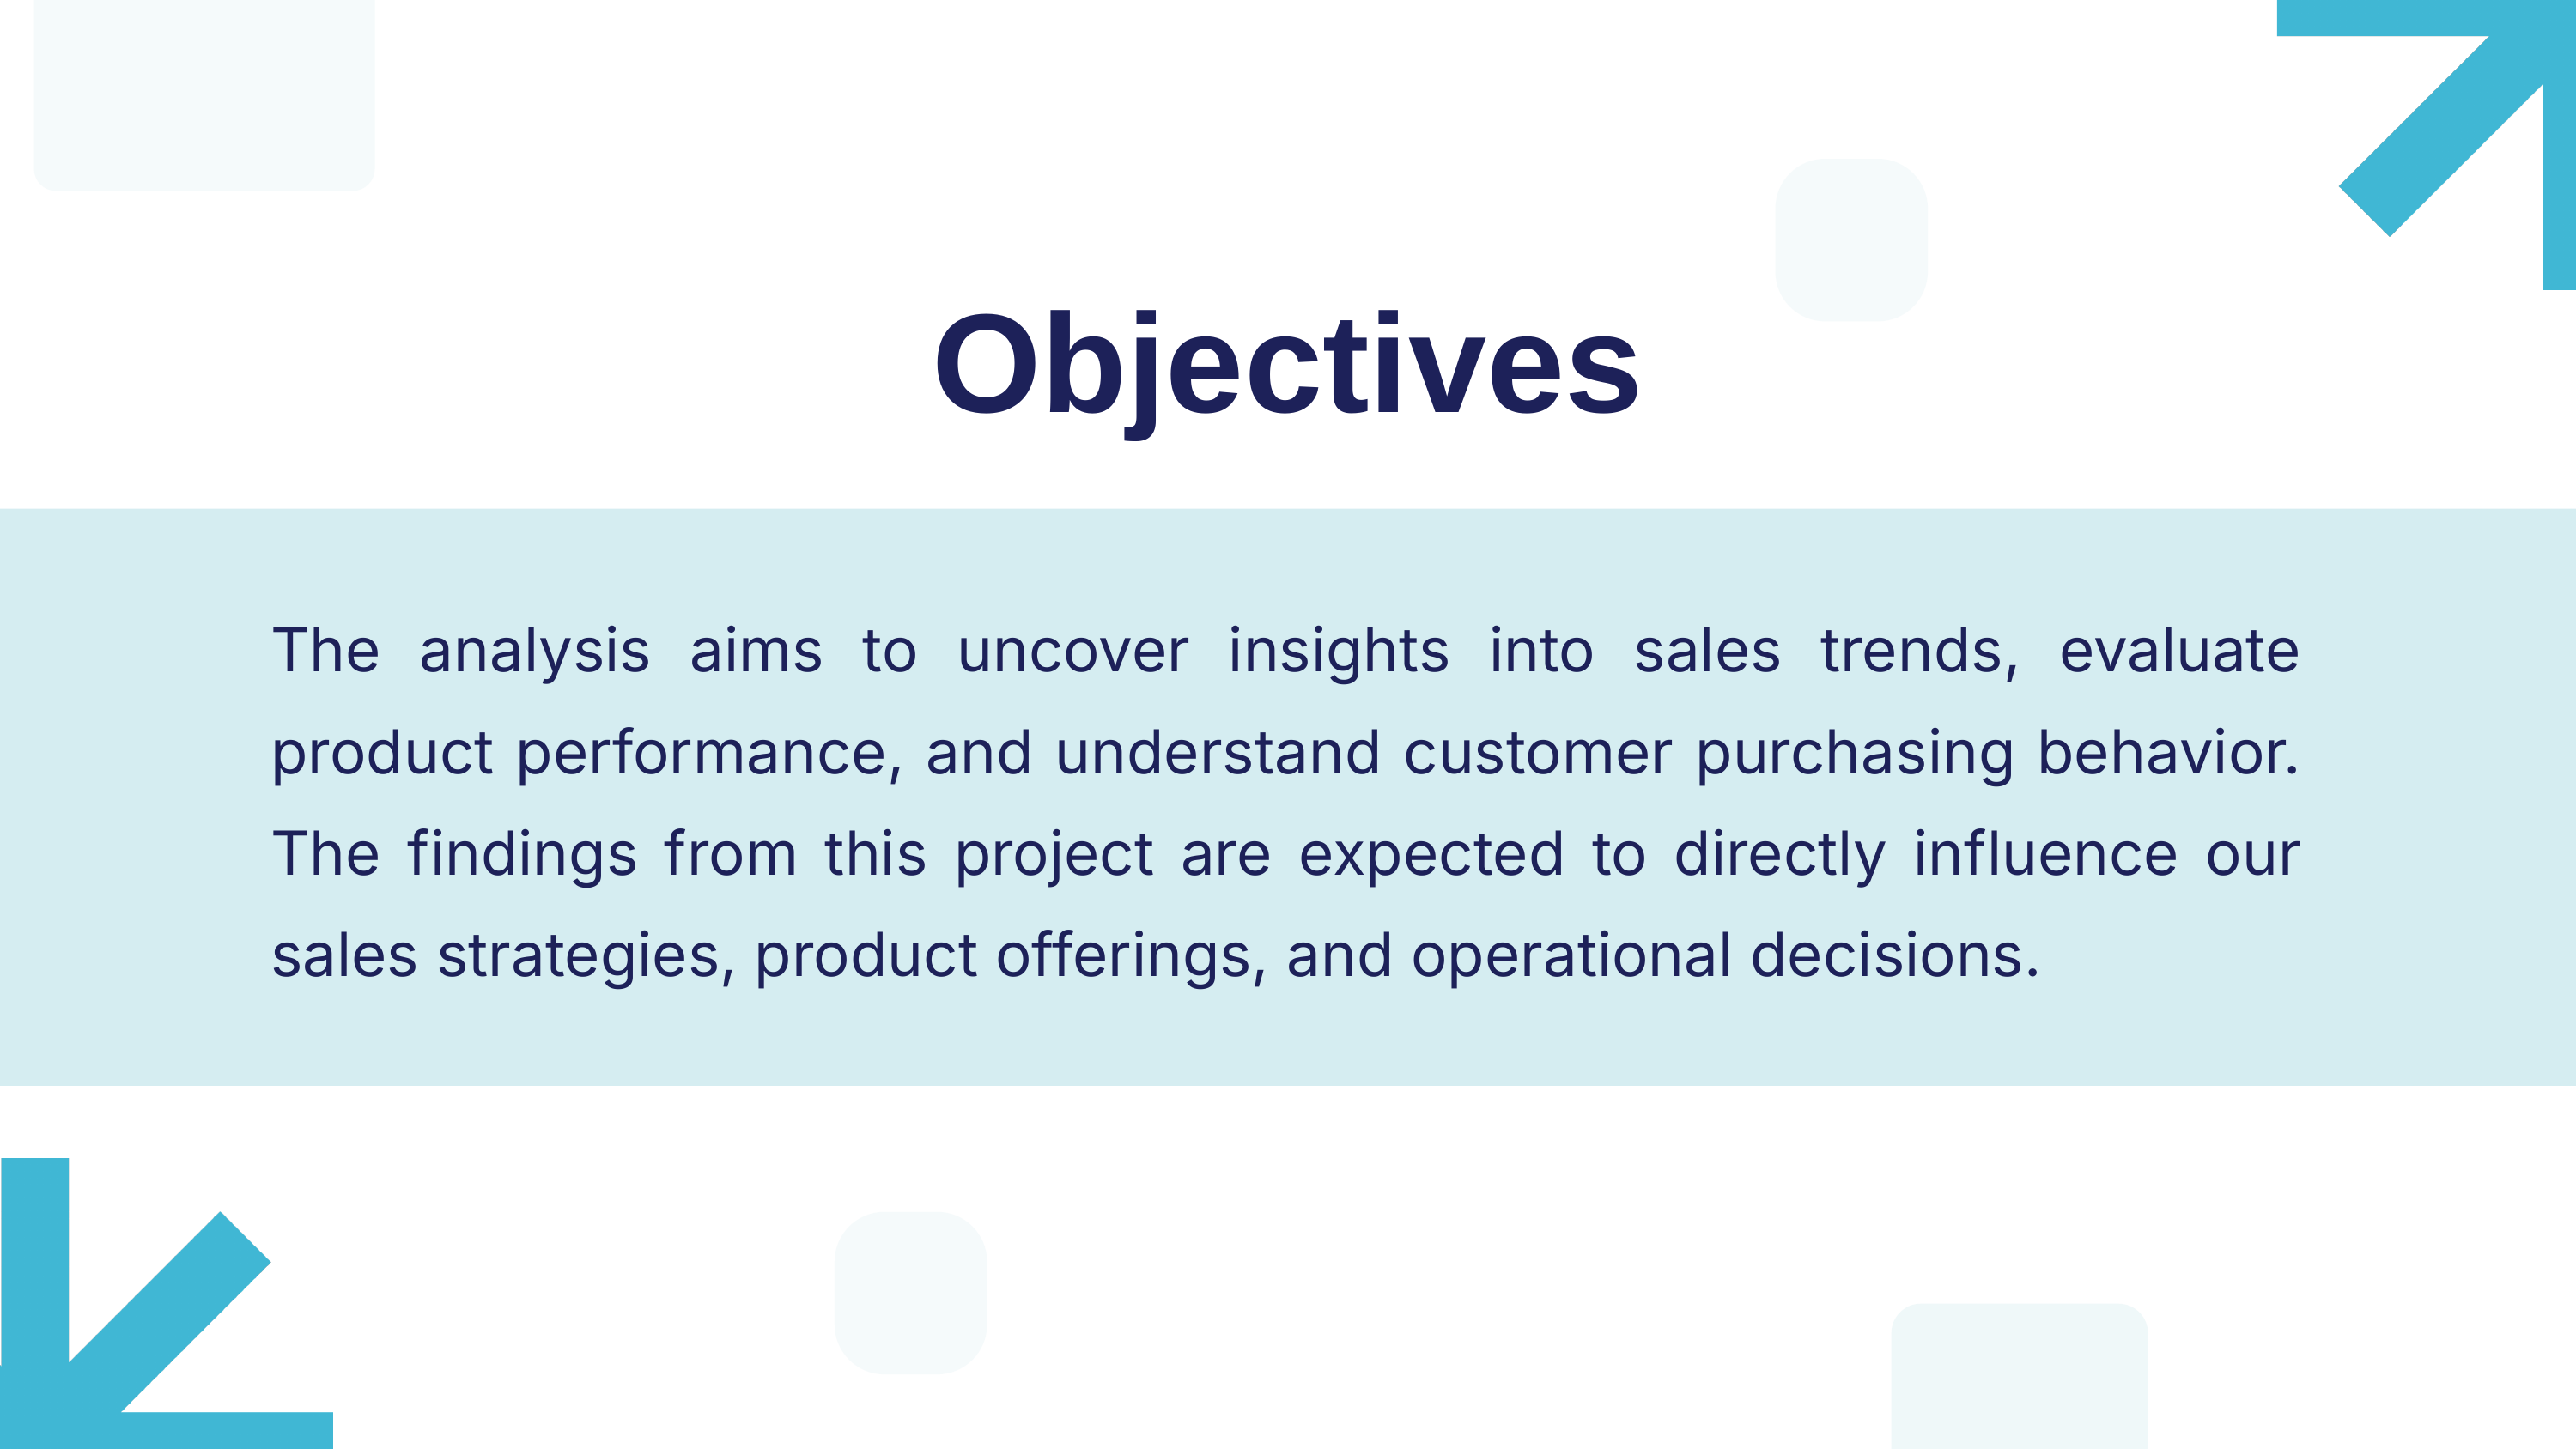

Objectives

The analysis aims to uncover insights into sales trends, evaluate product performance, and understand customer purchasing behavior. The findings from this project are expected to directly influence our sales strategies, product offerings, and operational decisions.